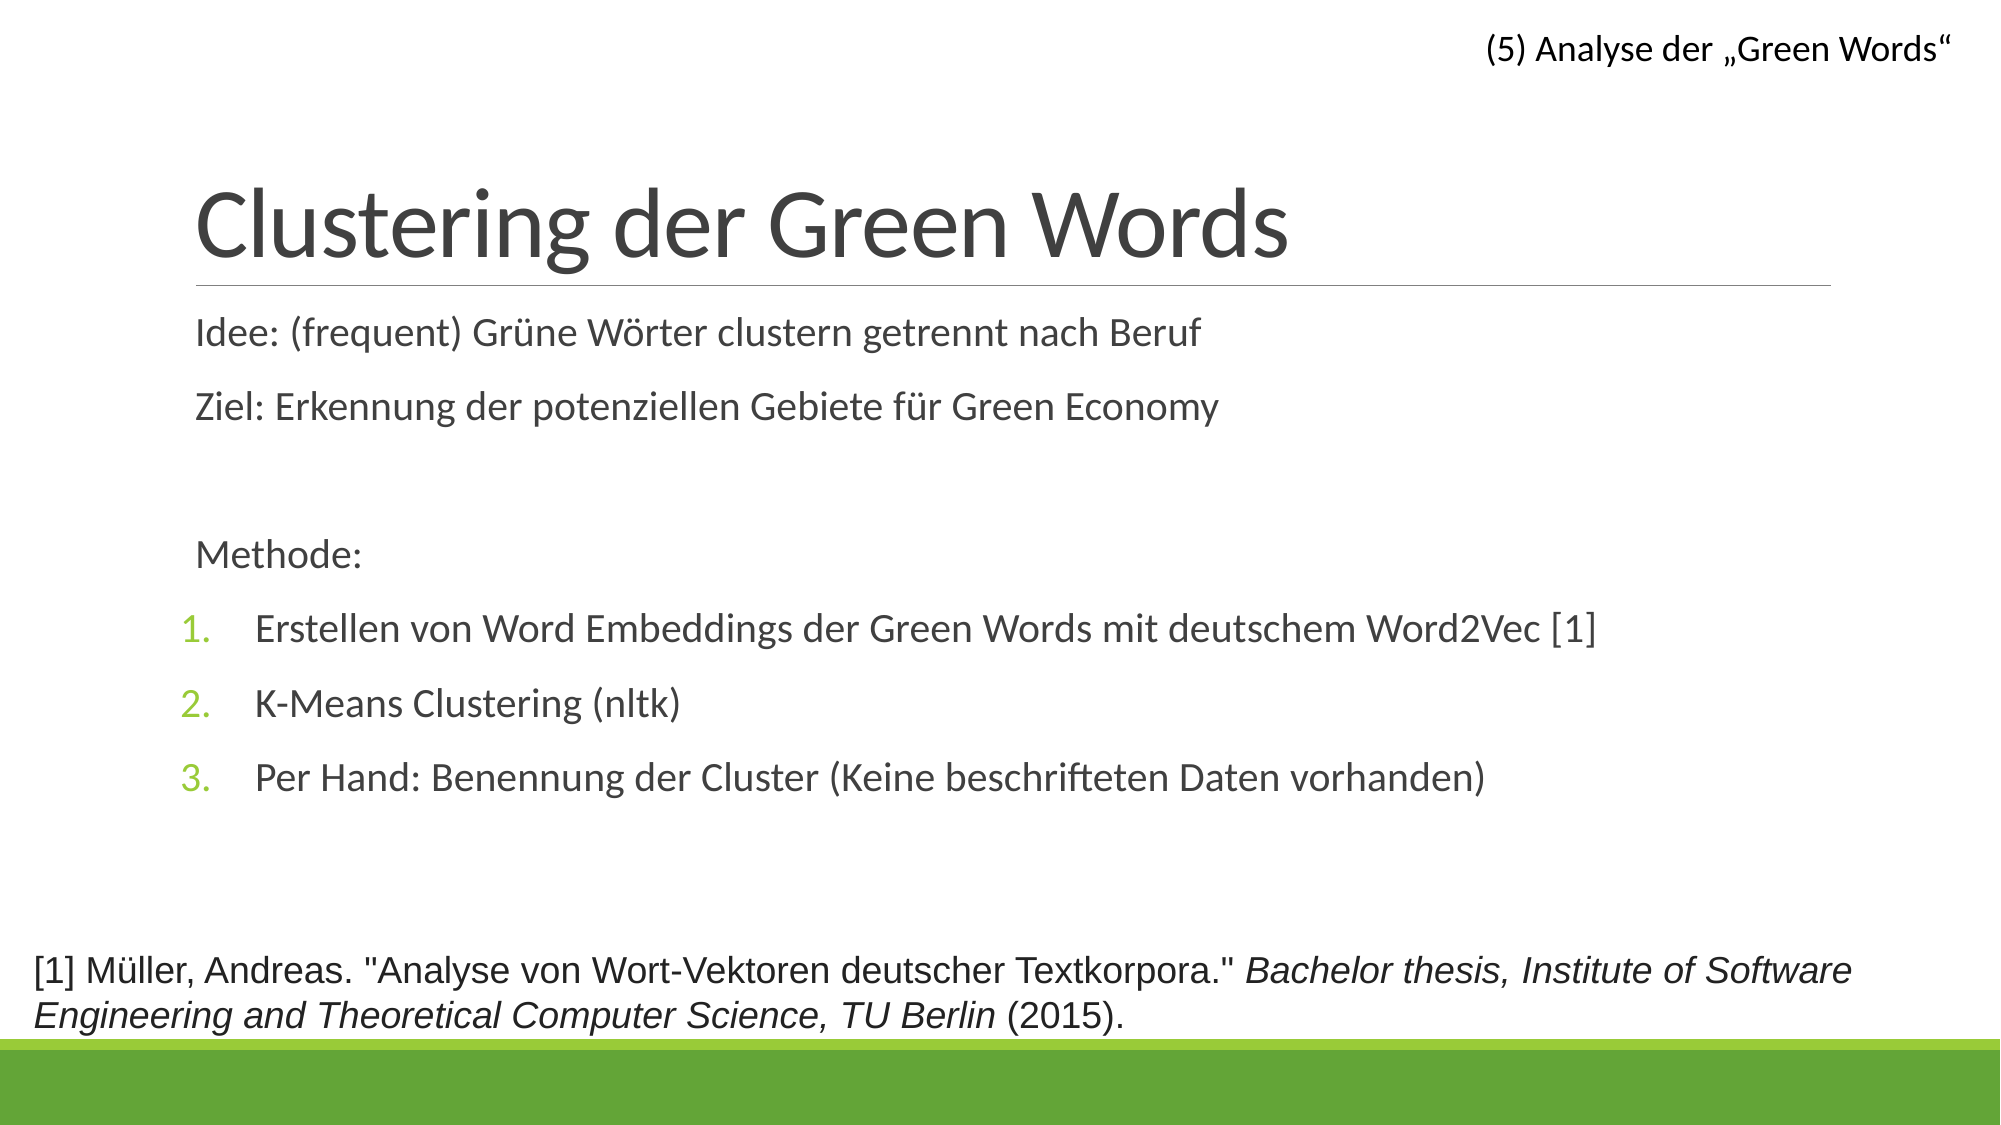

(5) Analyse der „Green Words“
# Clustering der Green Words
Idee: (frequent) Grüne Wörter clustern getrennt nach Beruf
Ziel: Erkennung der potenziellen Gebiete für Green Economy

Methode:
Erstellen von Word Embeddings der Green Words mit deutschem Word2Vec [1]
K-Means Clustering (nltk)
Per Hand: Benennung der Cluster (Keine beschrifteten Daten vorhanden)
[1] Müller, Andreas. "Analyse von Wort-Vektoren deutscher Textkorpora." Bachelor thesis, Institute of Software Engineering and Theoretical Computer Science, TU Berlin (2015).